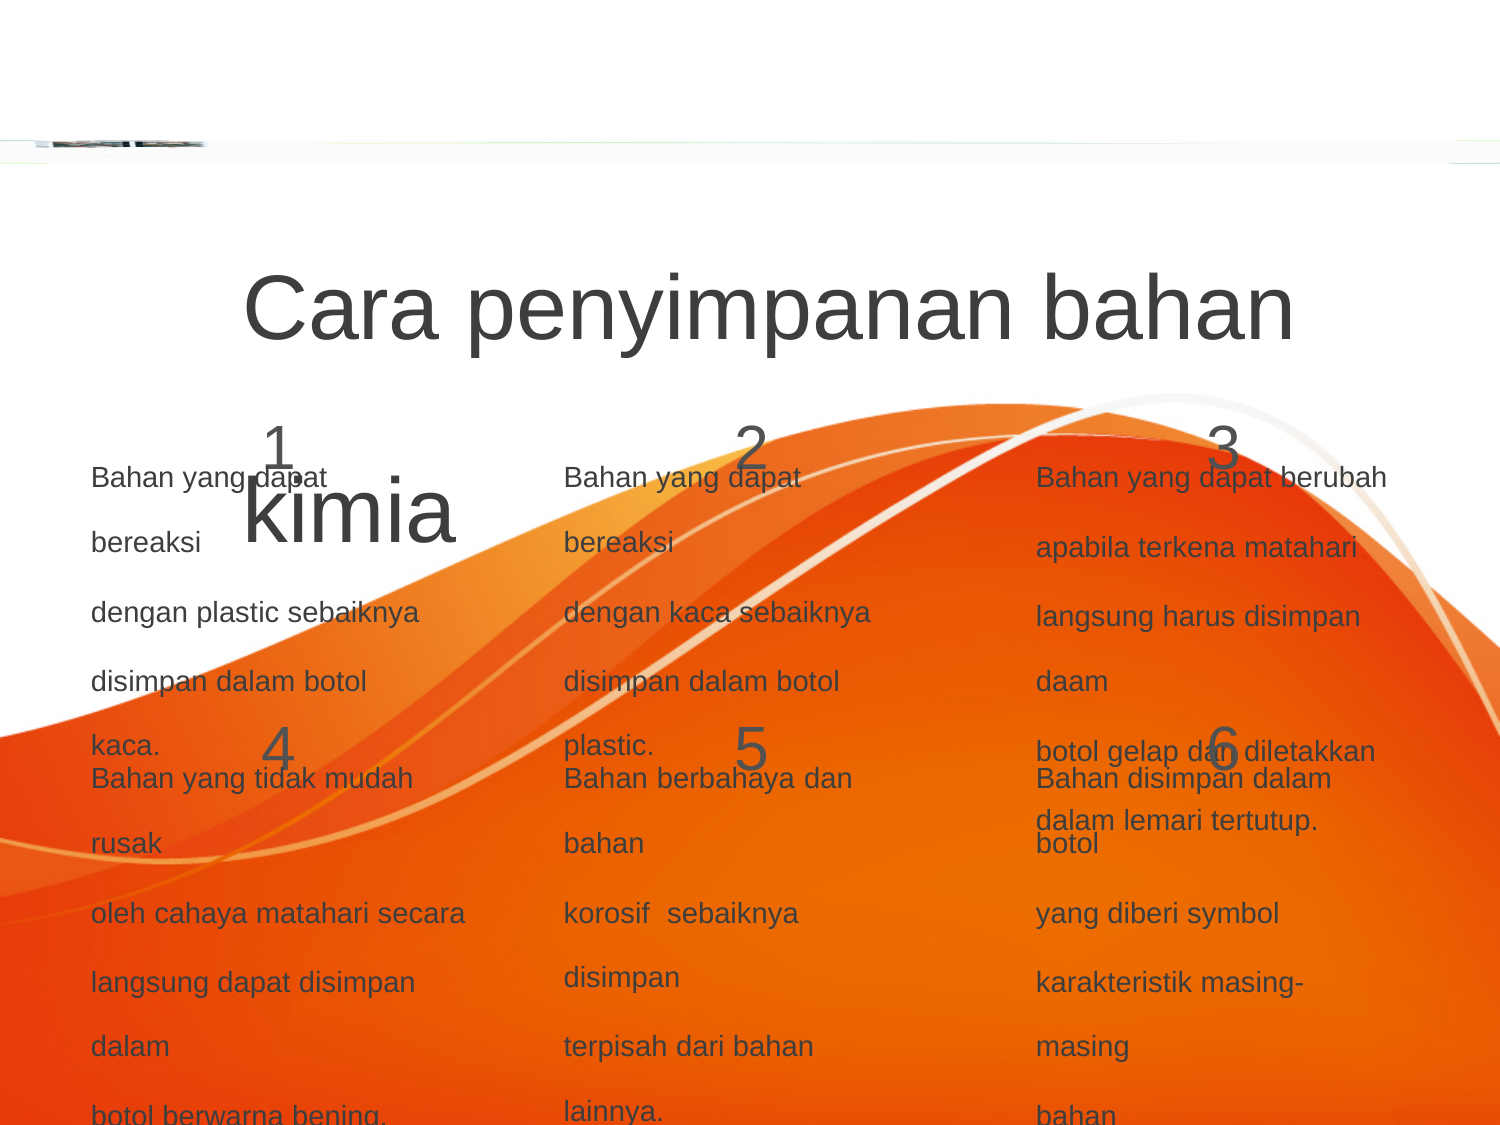

Cara penyimpanan bahan kimia
3
1
2
Bahan yang dapat berubah
apabila terkena matahari
langsung harus disimpan daam
botol gelap dan diletakkan
dalam lemari tertutup.
Bahan yang dapat bereaksi
dengan plastic sebaiknya
disimpan dalam botol kaca.
Bahan yang dapat bereaksi
dengan kaca sebaiknya
disimpan dalam botol plastic.
4
5
6
Bahan yang tidak mudah rusak
oleh cahaya matahari secara
langsung dapat disimpan dalam
botol berwarna bening.
Bahan berbahaya dan bahan
korosif sebaiknya disimpan
terpisah dari bahan lainnya.
Bahan disimpan dalam botol
yang diberi symbol
karakteristik masing-masing
bahan